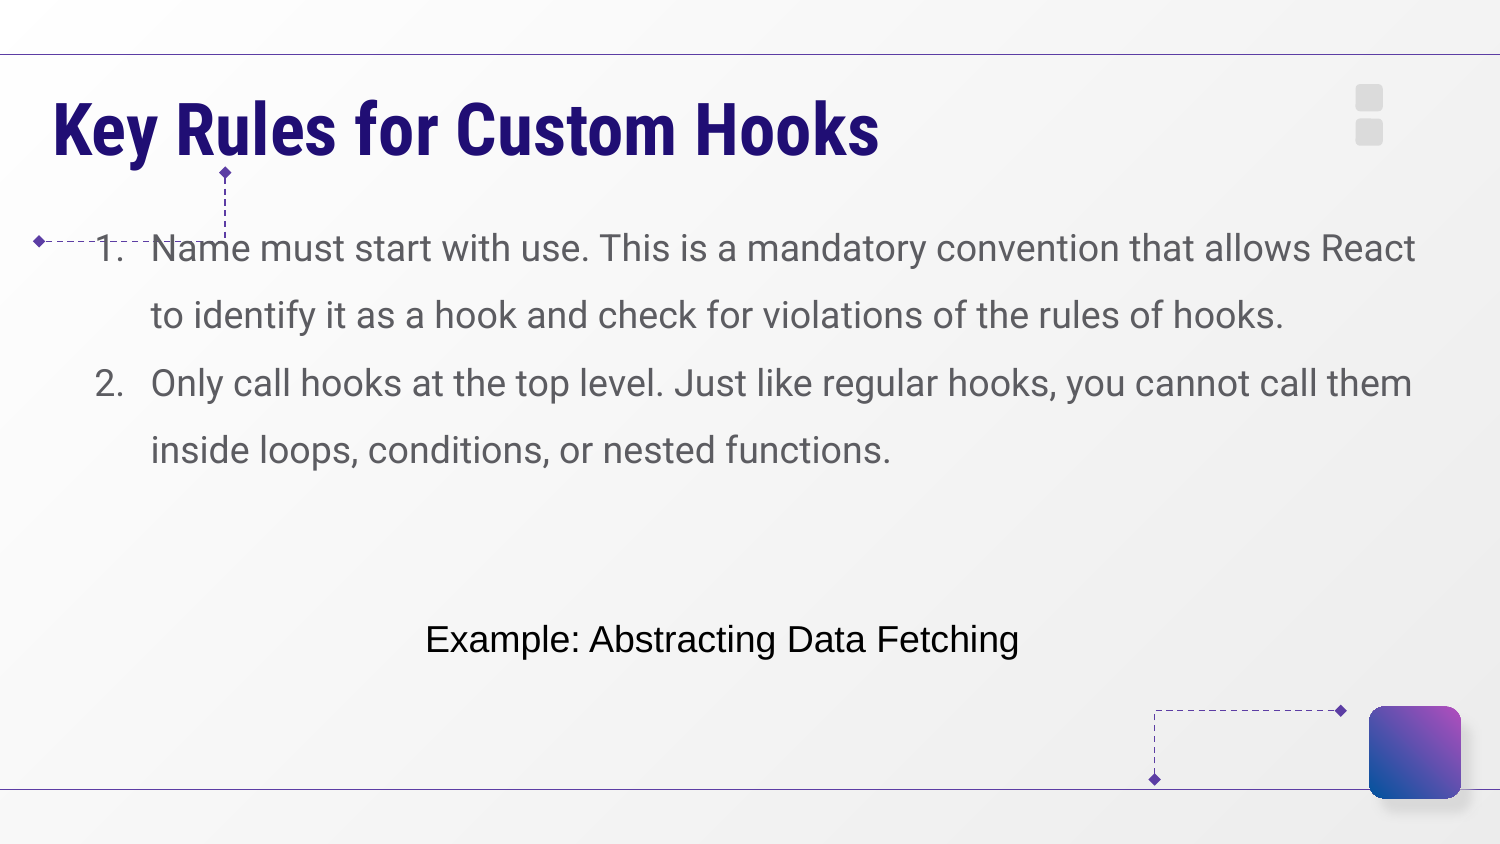

# Key Rules for Custom Hooks

Name must start with use. This is a mandatory convention that allows React to identify it as a hook and check for violations of the rules of hooks.
Only call hooks at the top level. Just like regular hooks, you cannot call them inside loops, conditions, or nested functions.

Example: Abstracting Data Fetching